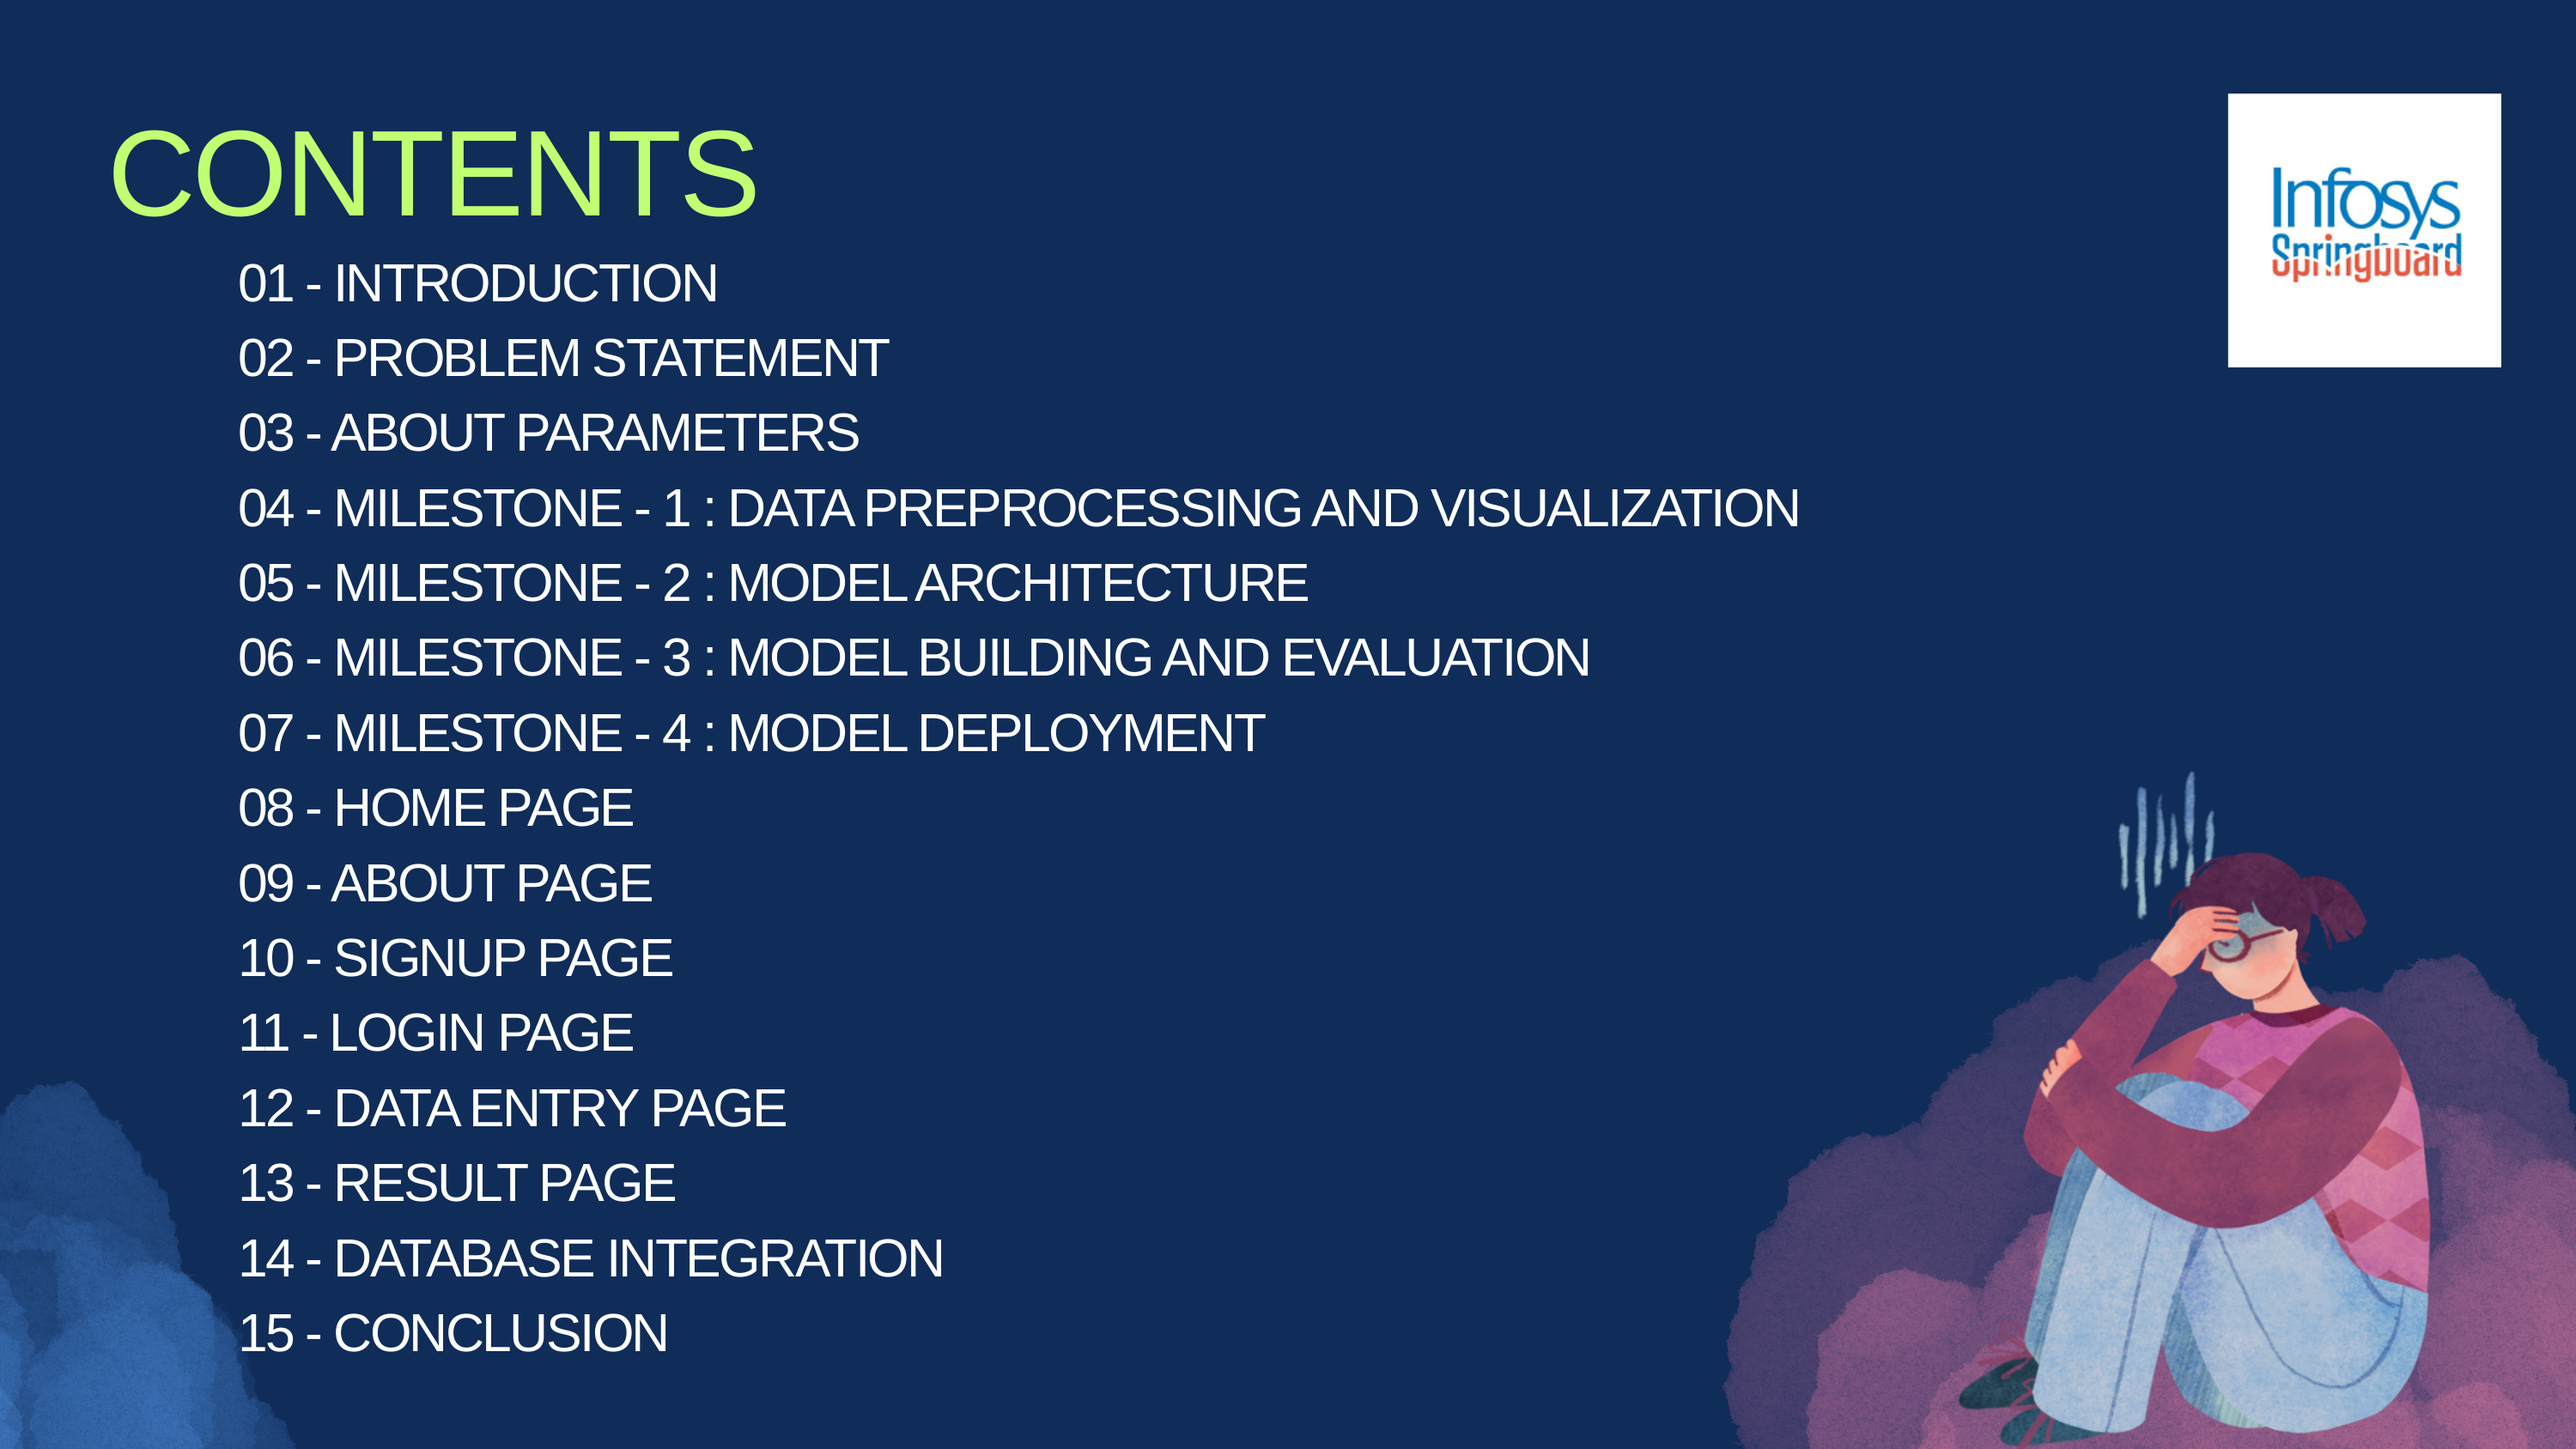

CONTENTS

01 - INTRODUCTION
02 - PROBLEM STATEMENT
03 - ABOUT PARAMETERS
04 - MILESTONE - 1 : DATA PREPROCESSING AND VISUALIZATION
05 - MILESTONE - 2 : MODEL ARCHITECTURE
06 - MILESTONE - 3 : MODEL BUILDING AND EVALUATION
07 - MILESTONE - 4 : MODEL DEPLOYMENT
08 - HOME PAGE
09 - ABOUT PAGE
10 - SIGNUP PAGE
11 - LOGIN PAGE
12 - DATA ENTRY PAGE
13 - RESULT PAGE
14 - DATABASE INTEGRATION
15 - CONCLUSION